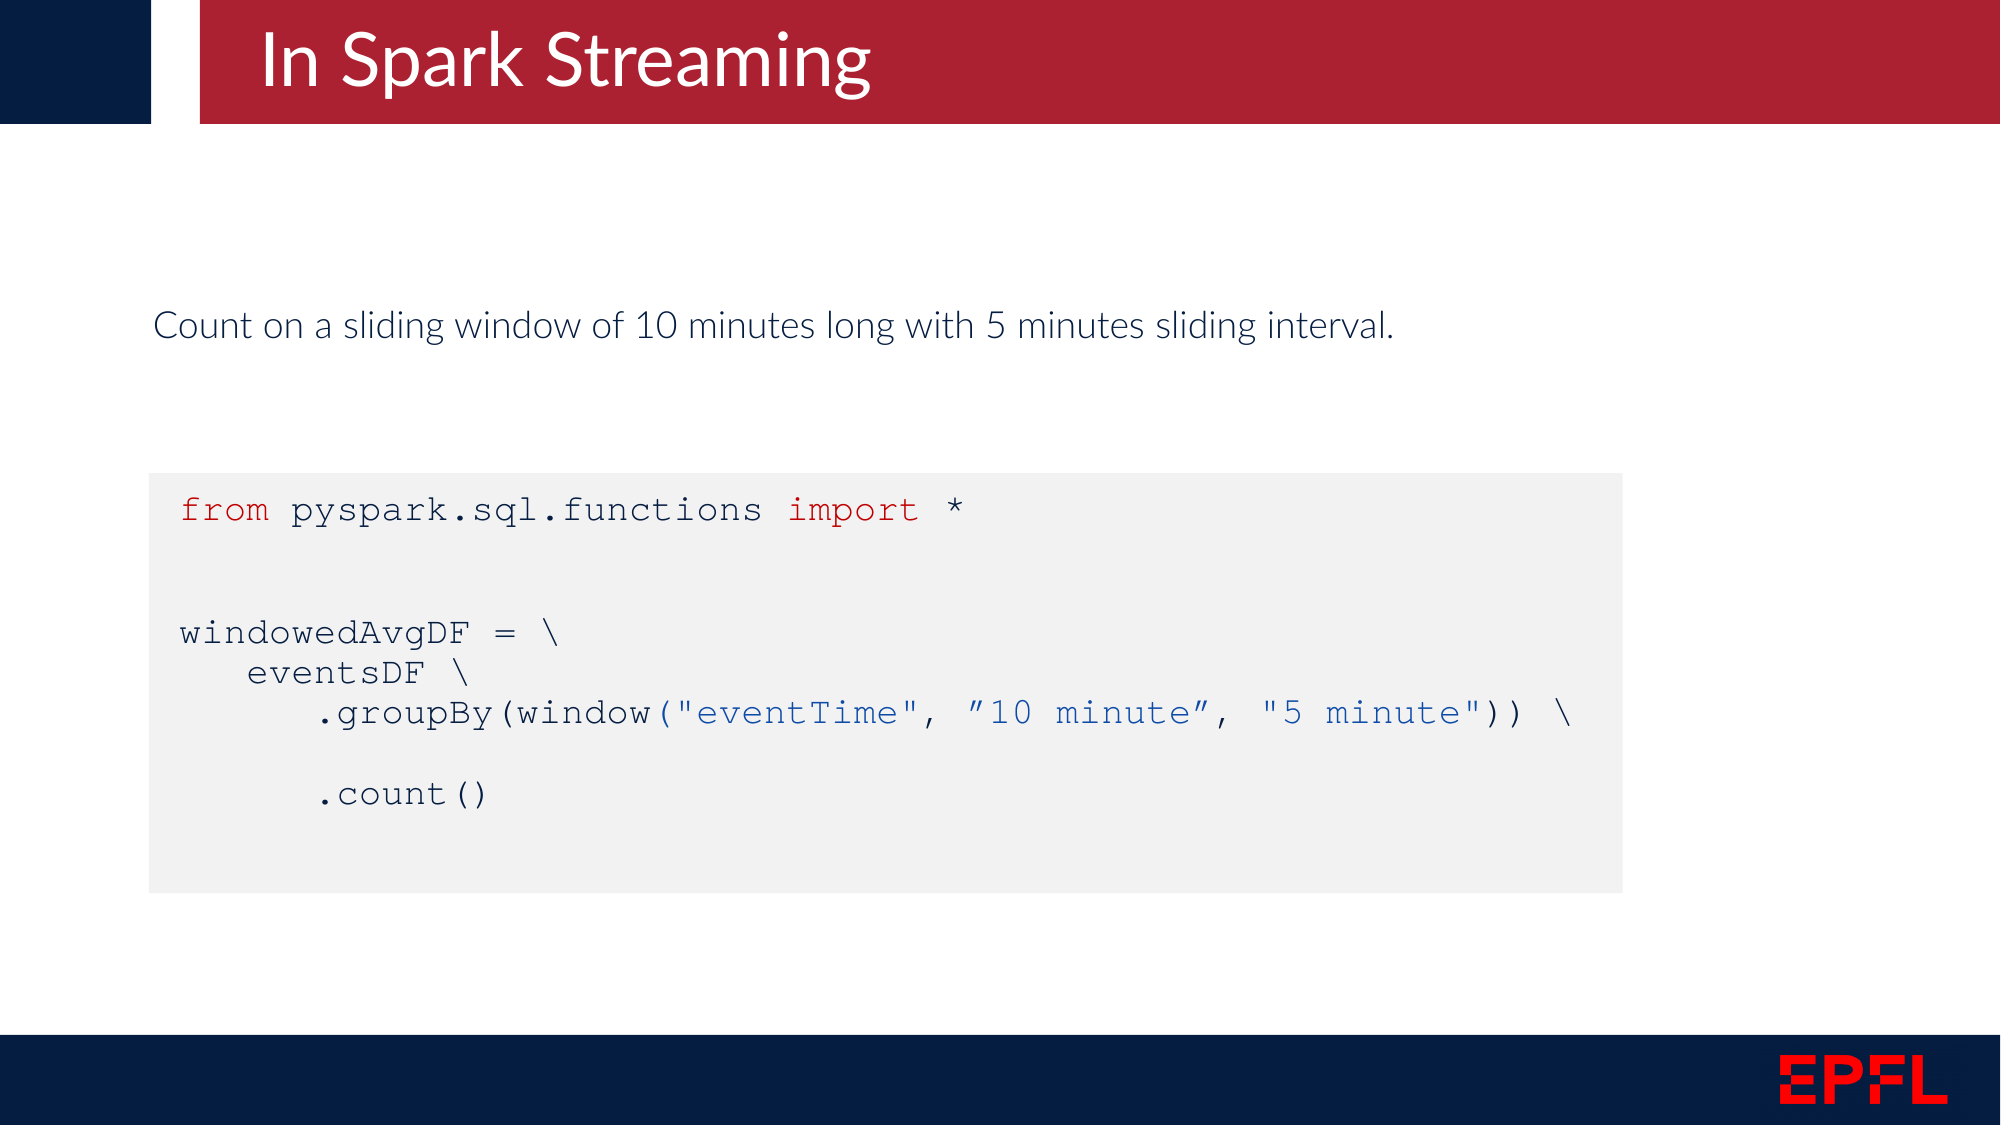

11
# In Spark Streaming
Count on a sliding window of 10 minutes long with 5 minutes sliding interval.
from pyspark.sql.functions import *

windowedAvgDF = \
   eventsDF \
      .groupBy(window("eventTime", ”10 minute”, "5 minute")) \
      .count()